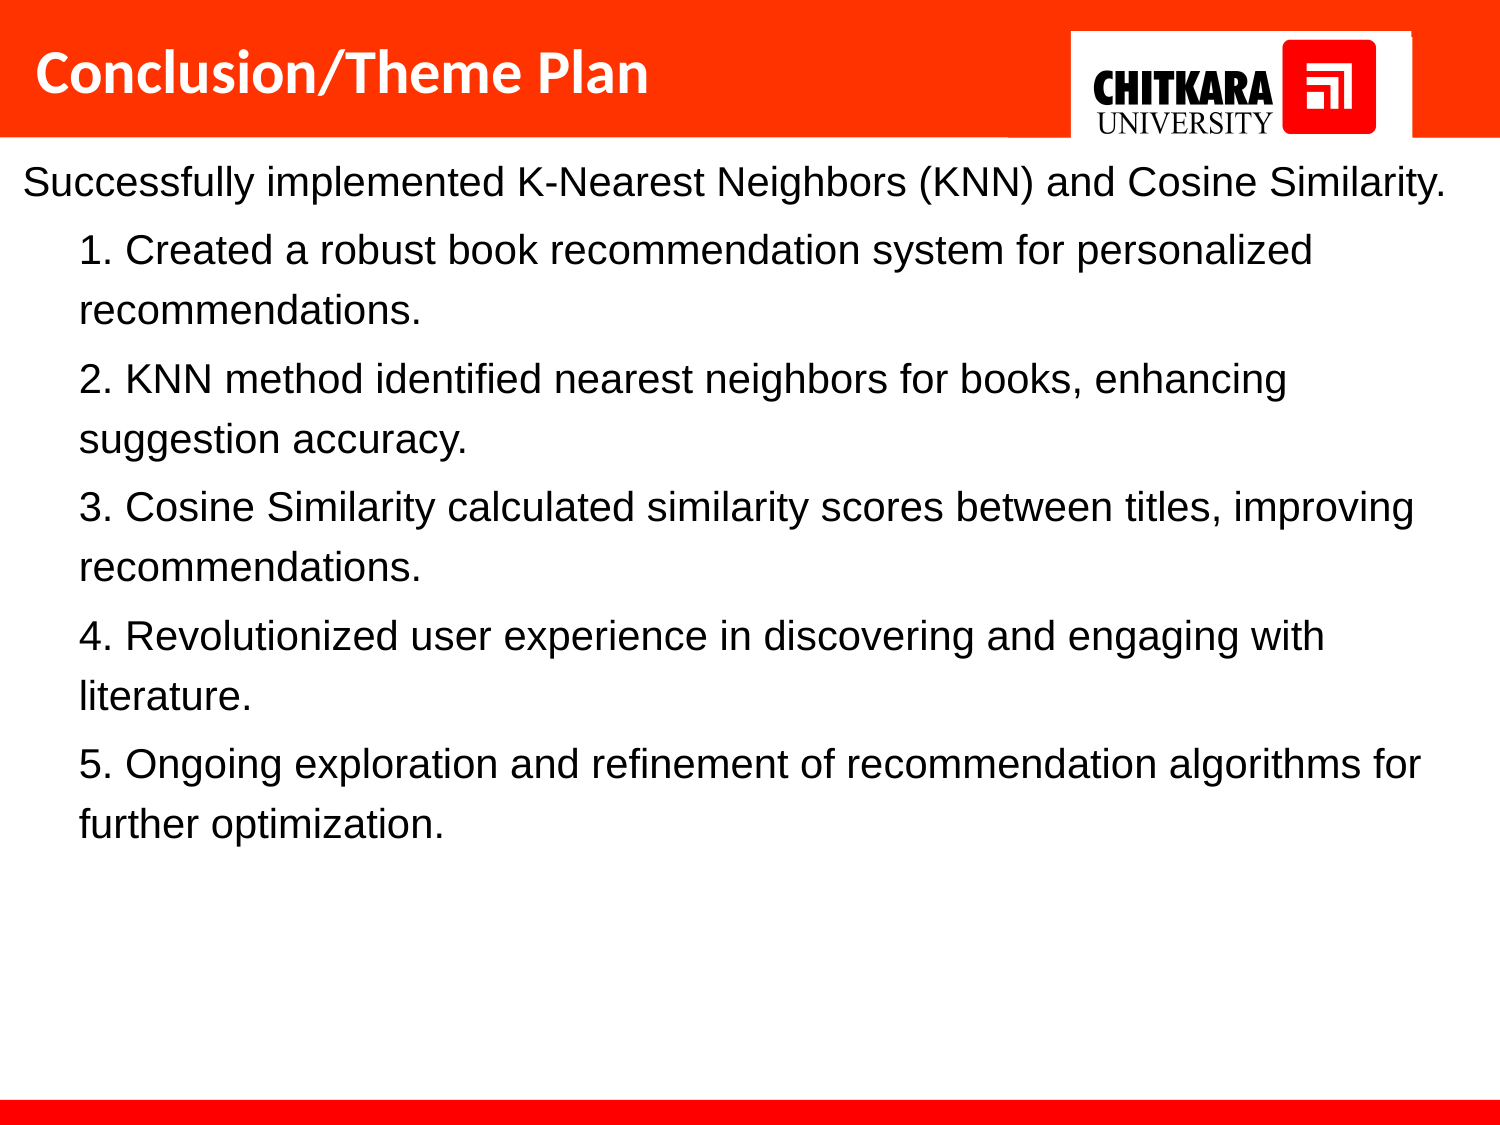

# Conclusion/Theme Plan
Successfully implemented K-Nearest Neighbors (KNN) and Cosine Similarity.
1. Created a robust book recommendation system for personalized recommendations.
2. KNN method identified nearest neighbors for books, enhancing suggestion accuracy.
3. Cosine Similarity calculated similarity scores between titles, improving recommendations.
4. Revolutionized user experience in discovering and engaging with literature.
5. Ongoing exploration and refinement of recommendation algorithms for further optimization.